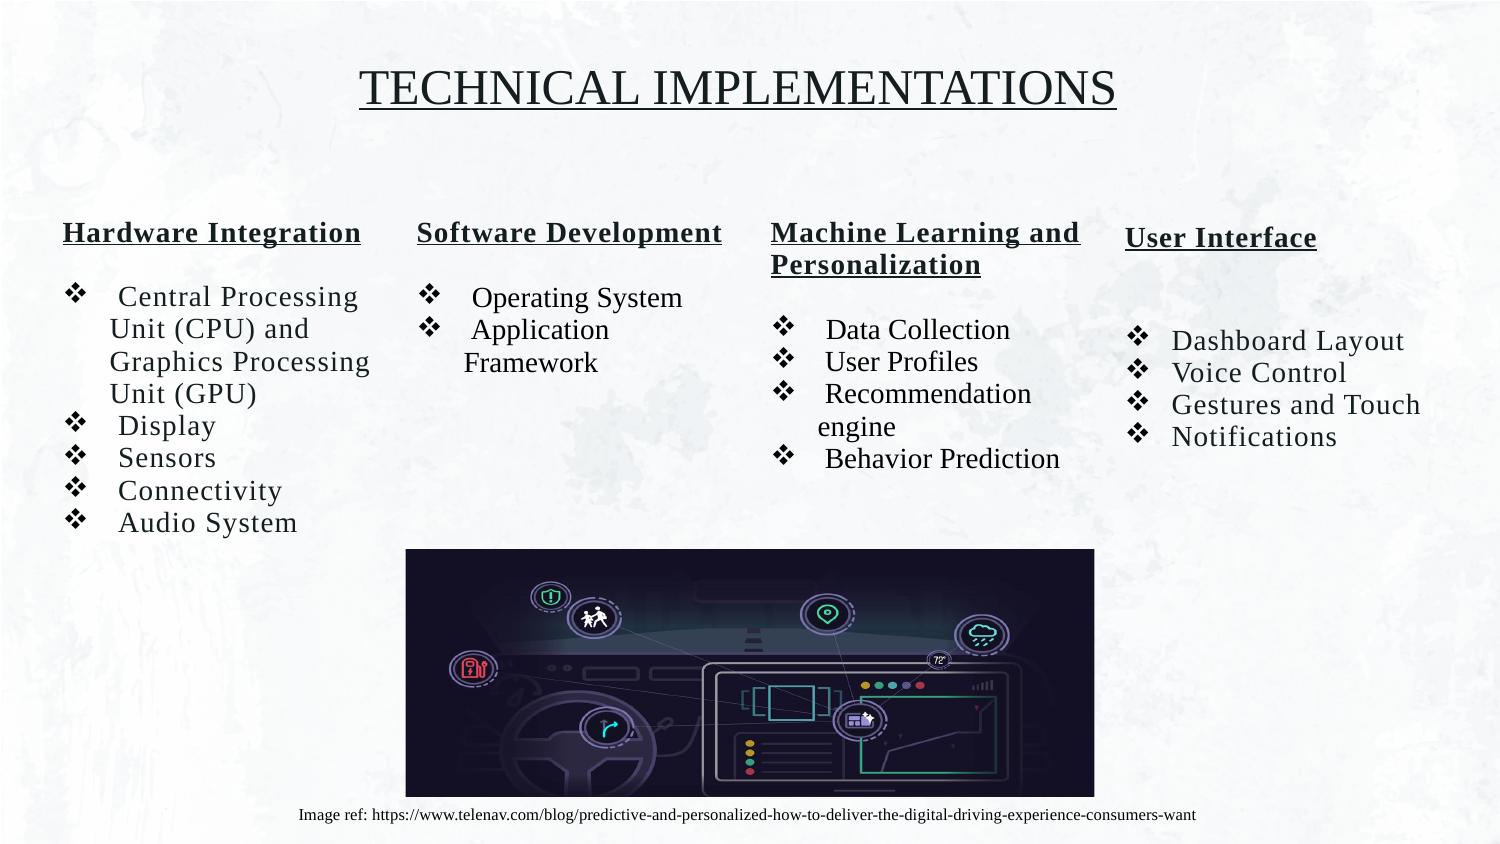

TECHNICAL IMPLEMENTATIONS

| Hardware Integration Central Processing Unit (CPU) and Graphics Processing Unit (GPU) Display Sensors Connectivity Audio System | Software Development Operating System Application Framework | Machine Learning and Personalization Data Collection User Profiles Recommendation engine Behavior Prediction | User Interface Dashboard Layout Voice Control Gestures and Touch Notifications |
| --- | --- | --- | --- |

Image ref: https://www.telenav.com/blog/predictive-and-personalized-how-to-deliver-the-digital-driving-experience-consumers-want